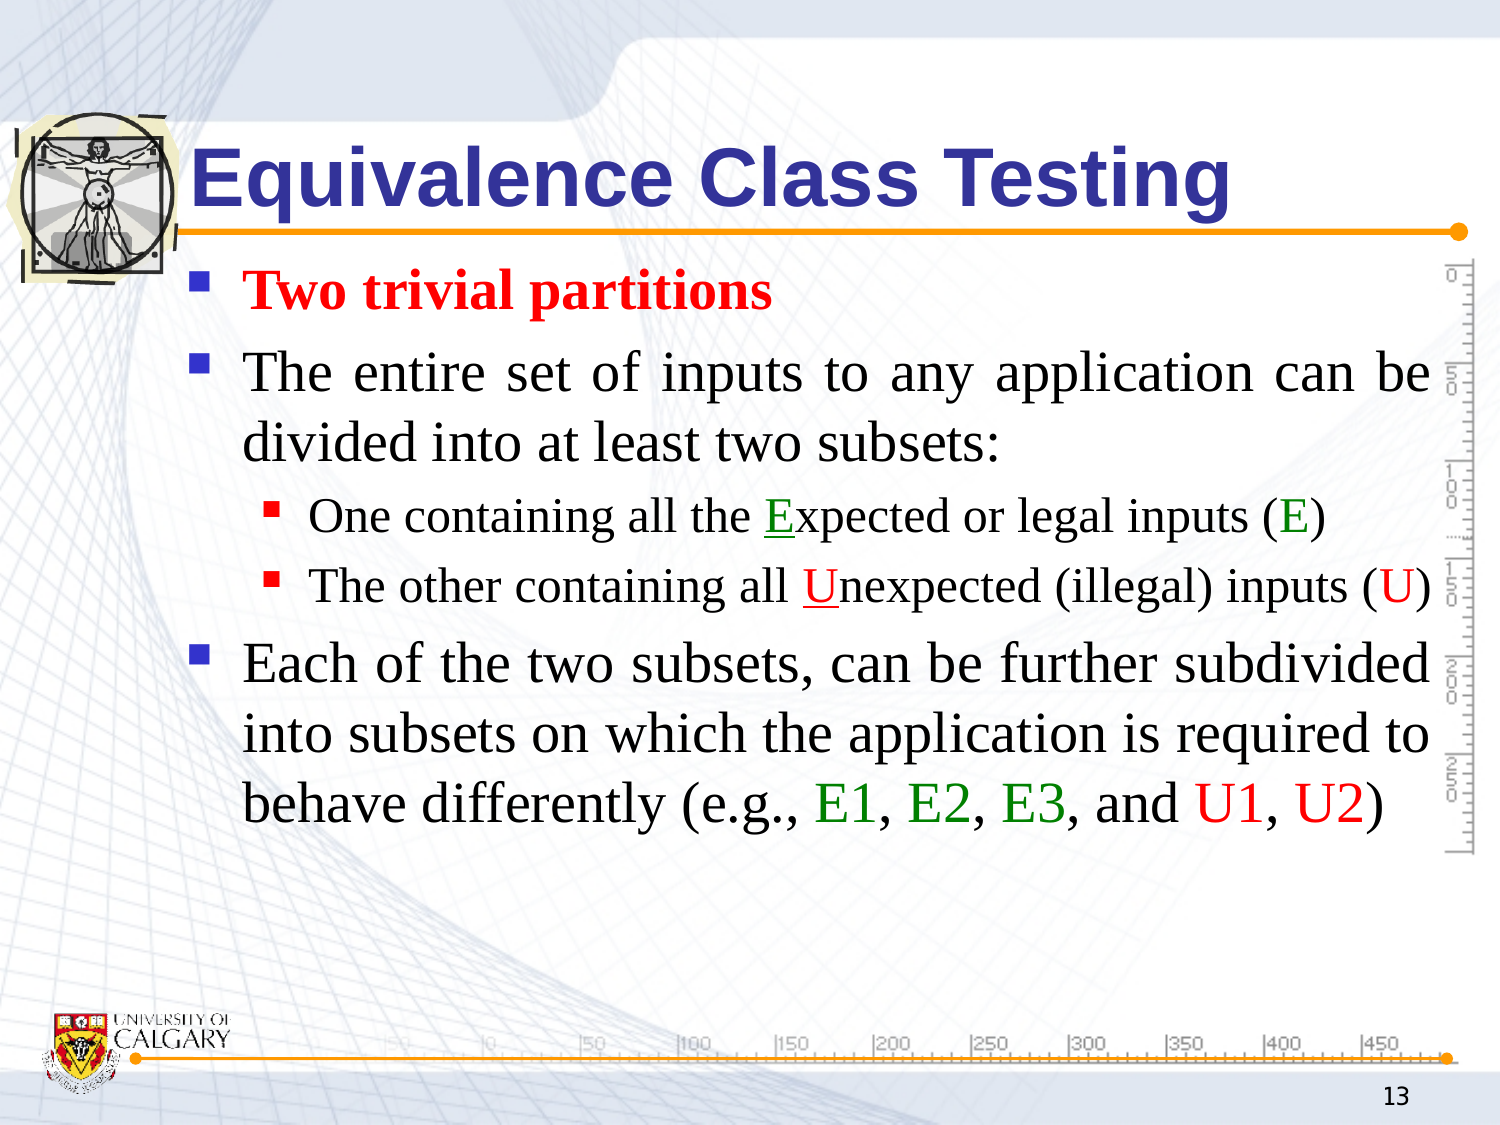

# Equivalence Class Testing
Two trivial partitions
The entire set of inputs to any application can be divided into at least two subsets:
One containing all the Expected or legal inputs (E)
The other containing all Unexpected (illegal) inputs (U)
Each of the two subsets, can be further subdivided into subsets on which the application is required to behave differently (e.g., E1, E2, E3, and U1, U2)
13